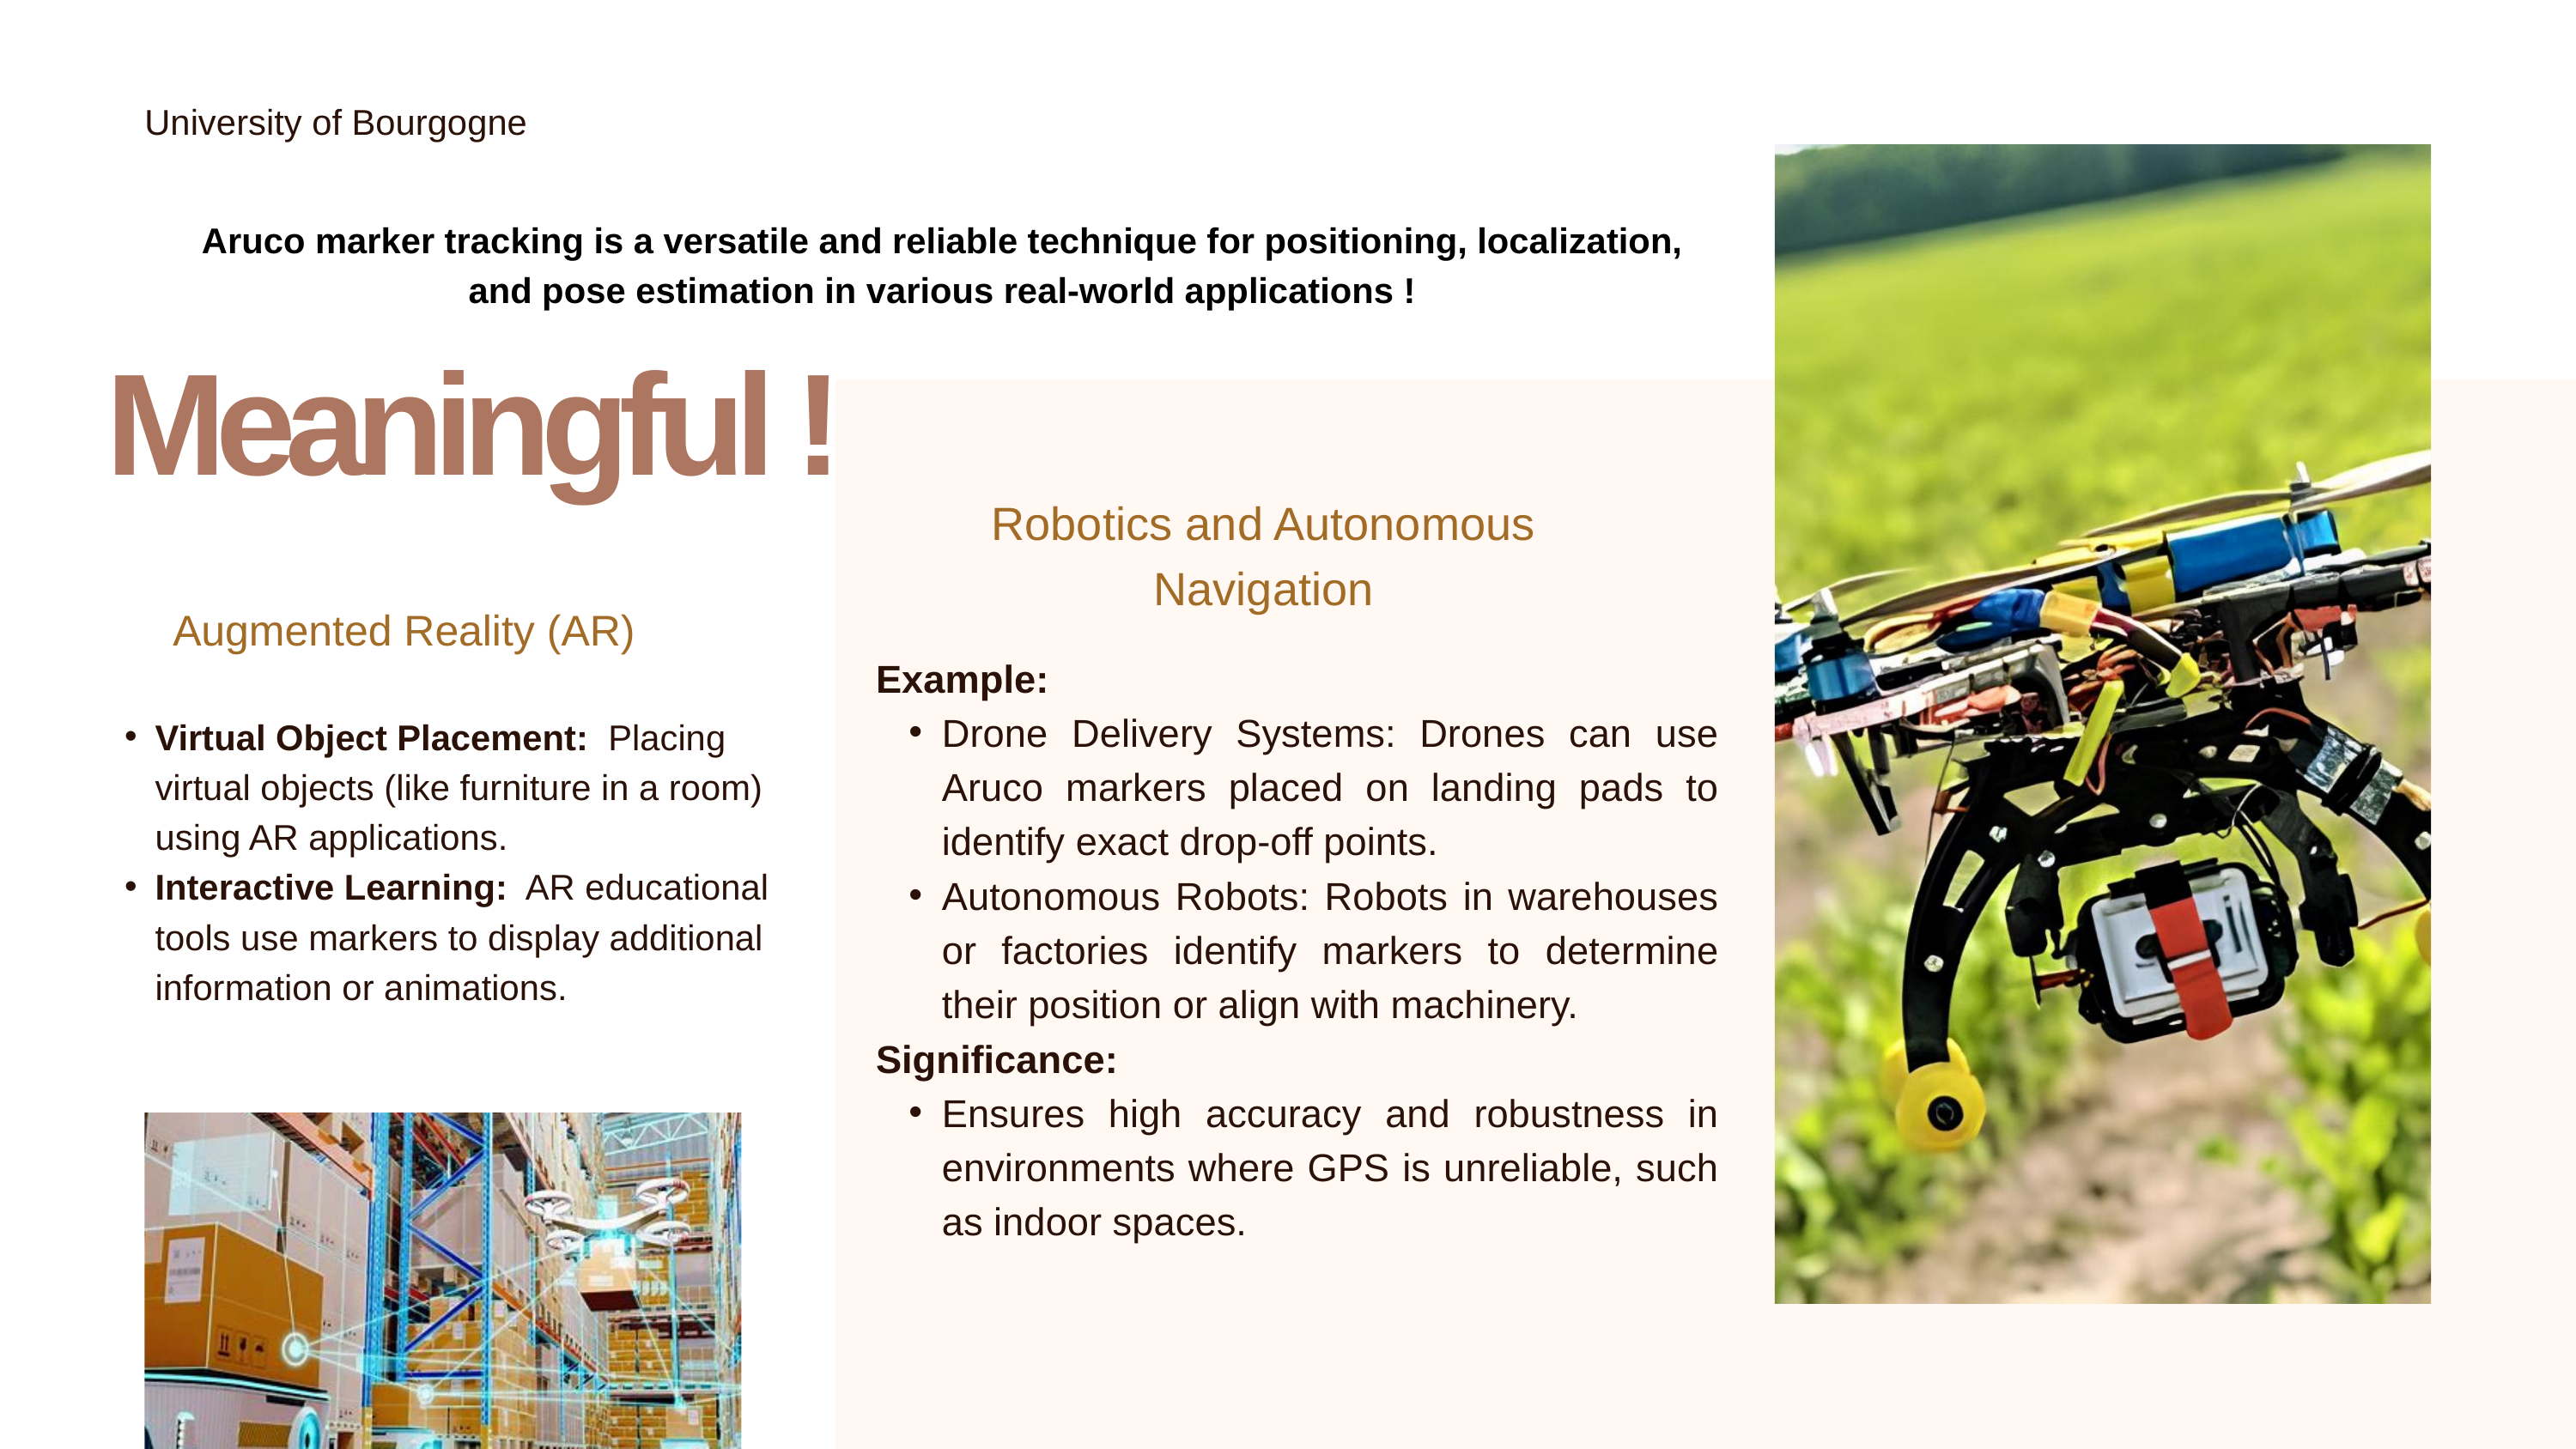

University of Bourgogne

Aruco marker tracking is a versatile and reliable technique for positioning, localization, and pose estimation in various real-world applications !
Meaningful !

Robotics and Autonomous Navigation
Augmented Reality (AR)
Example:
Drone Delivery Systems: Drones can use Aruco markers placed on landing pads to identify exact drop-off points.
Autonomous Robots: Robots in warehouses or factories identify markers to determine their position or align with machinery.
Significance:
Ensures high accuracy and robustness in environments where GPS is unreliable, such as indoor spaces.

Virtual Object Placement:  Placing virtual objects (like furniture in a room) using AR applications.
Interactive Learning:  AR educational tools use markers to display additional information or animations.